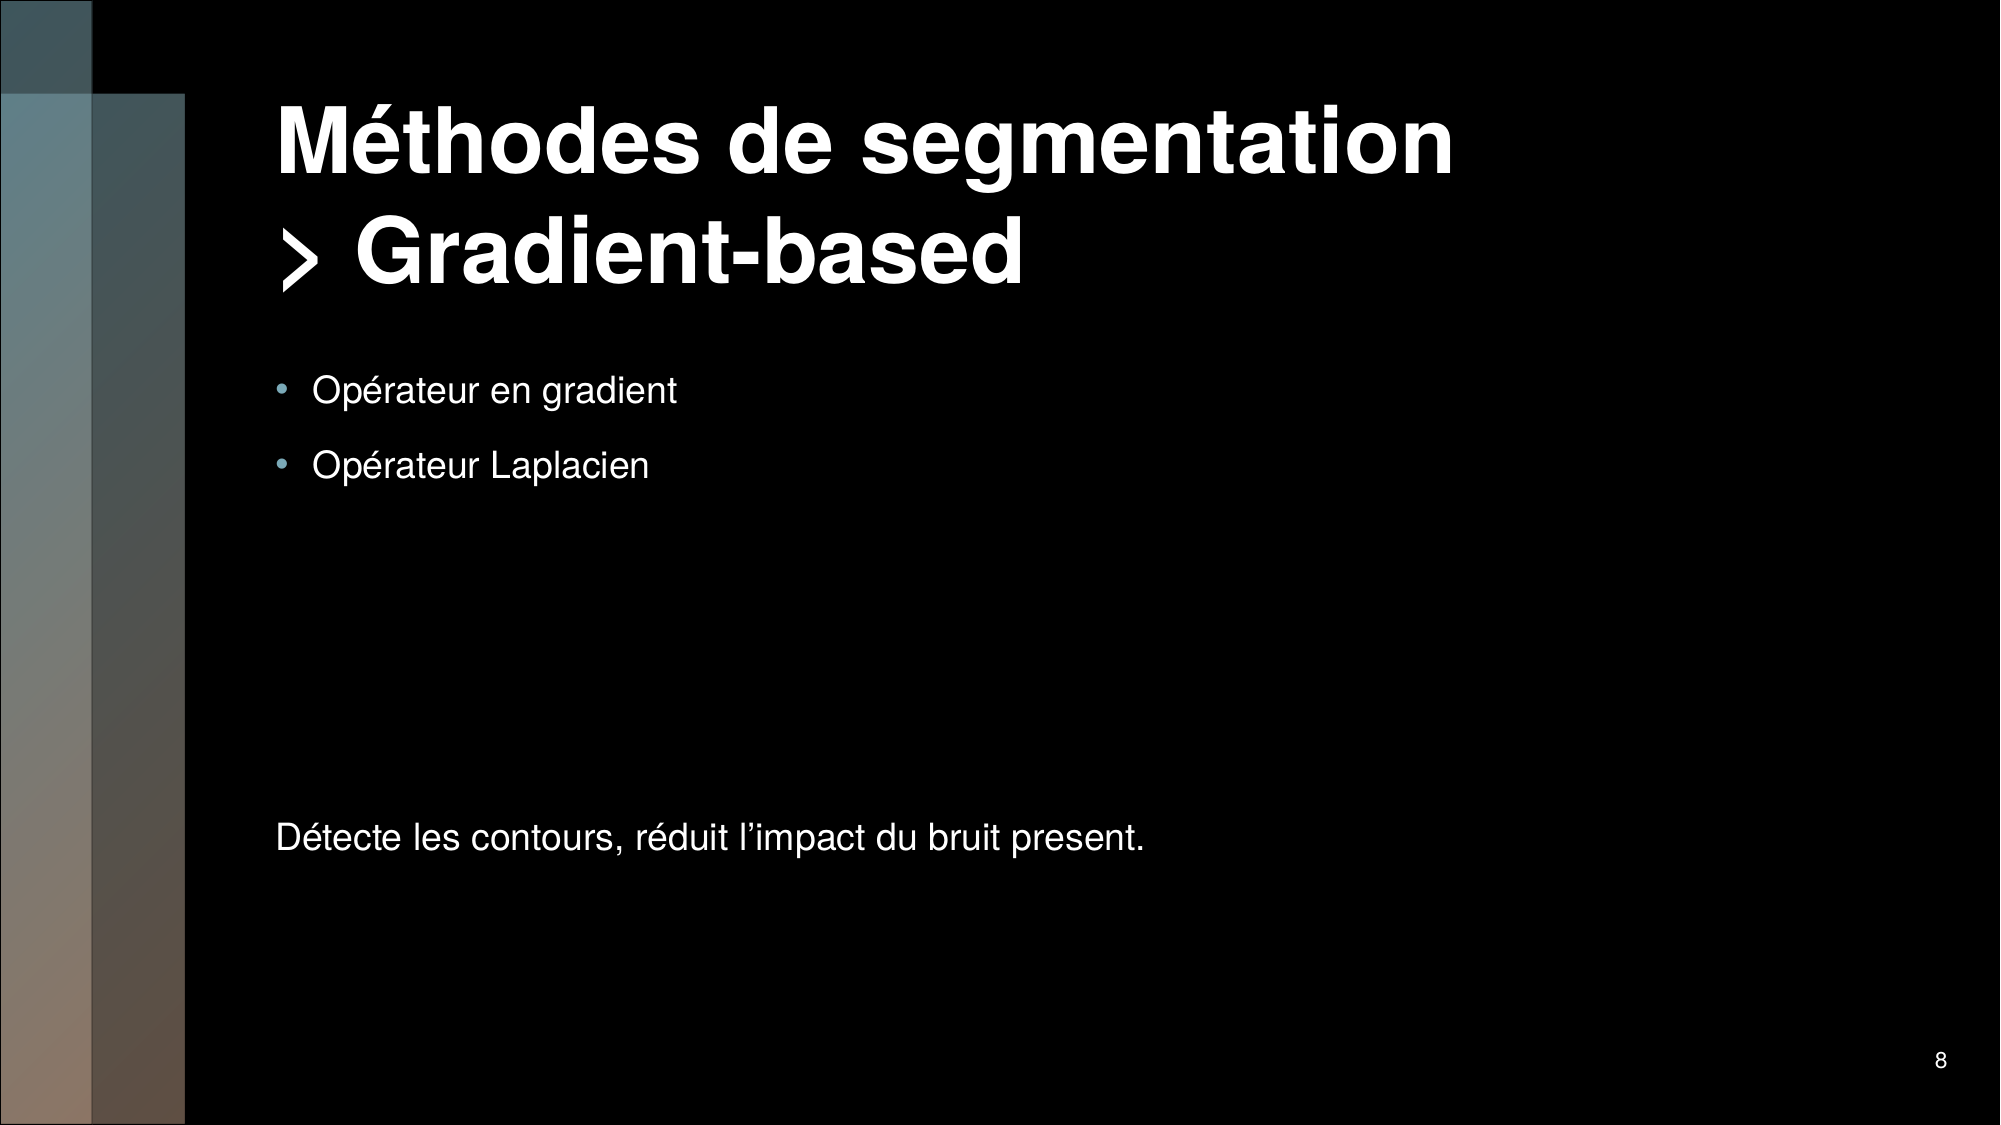

# Méthodes de segmentation > Gradient-based
Opérateur en gradient
Opérateur Laplacien

Détecte les contours, réduit l’impact du bruit present.
8